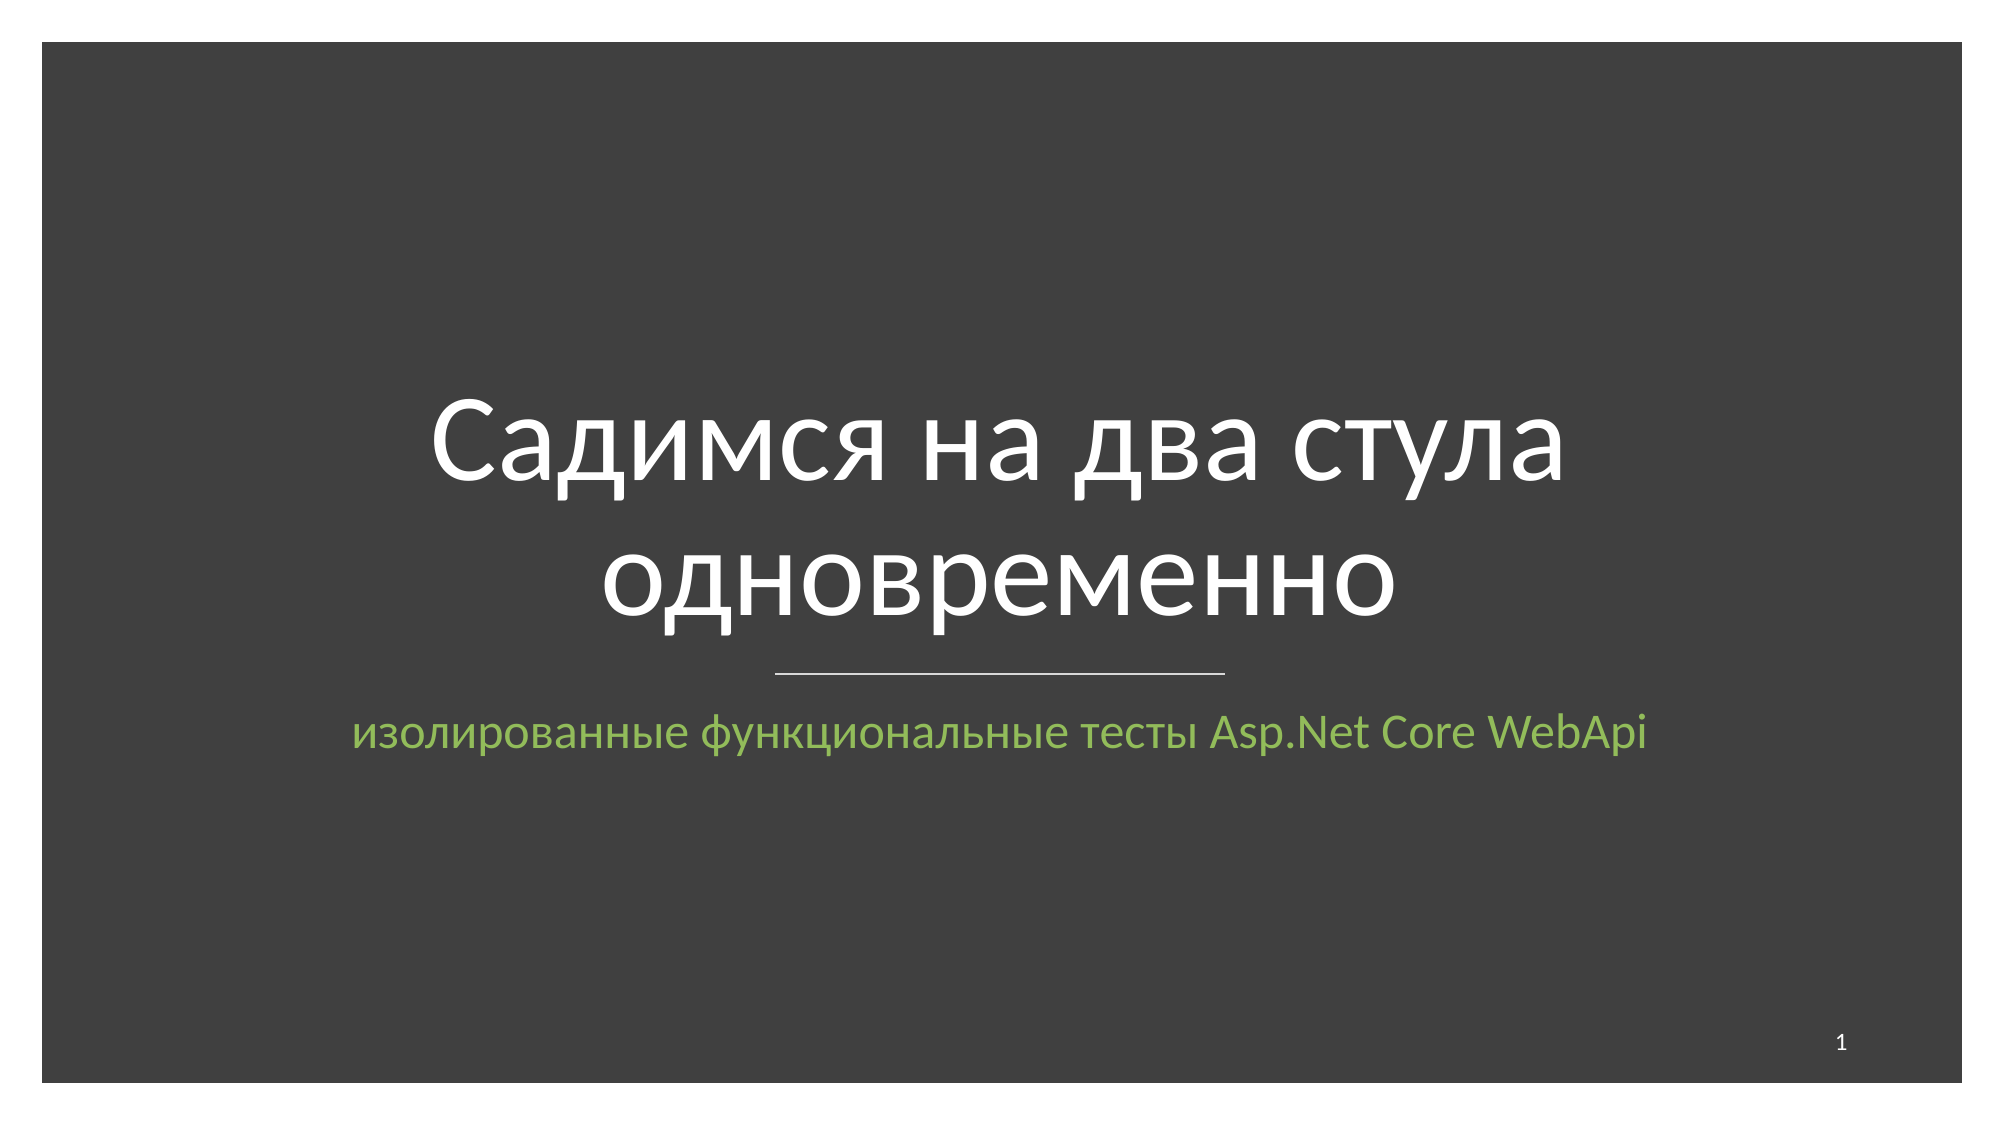

# Садимся на два стула одновременно
изолированные функциональные тесты Asp.Net Core WebApi
1